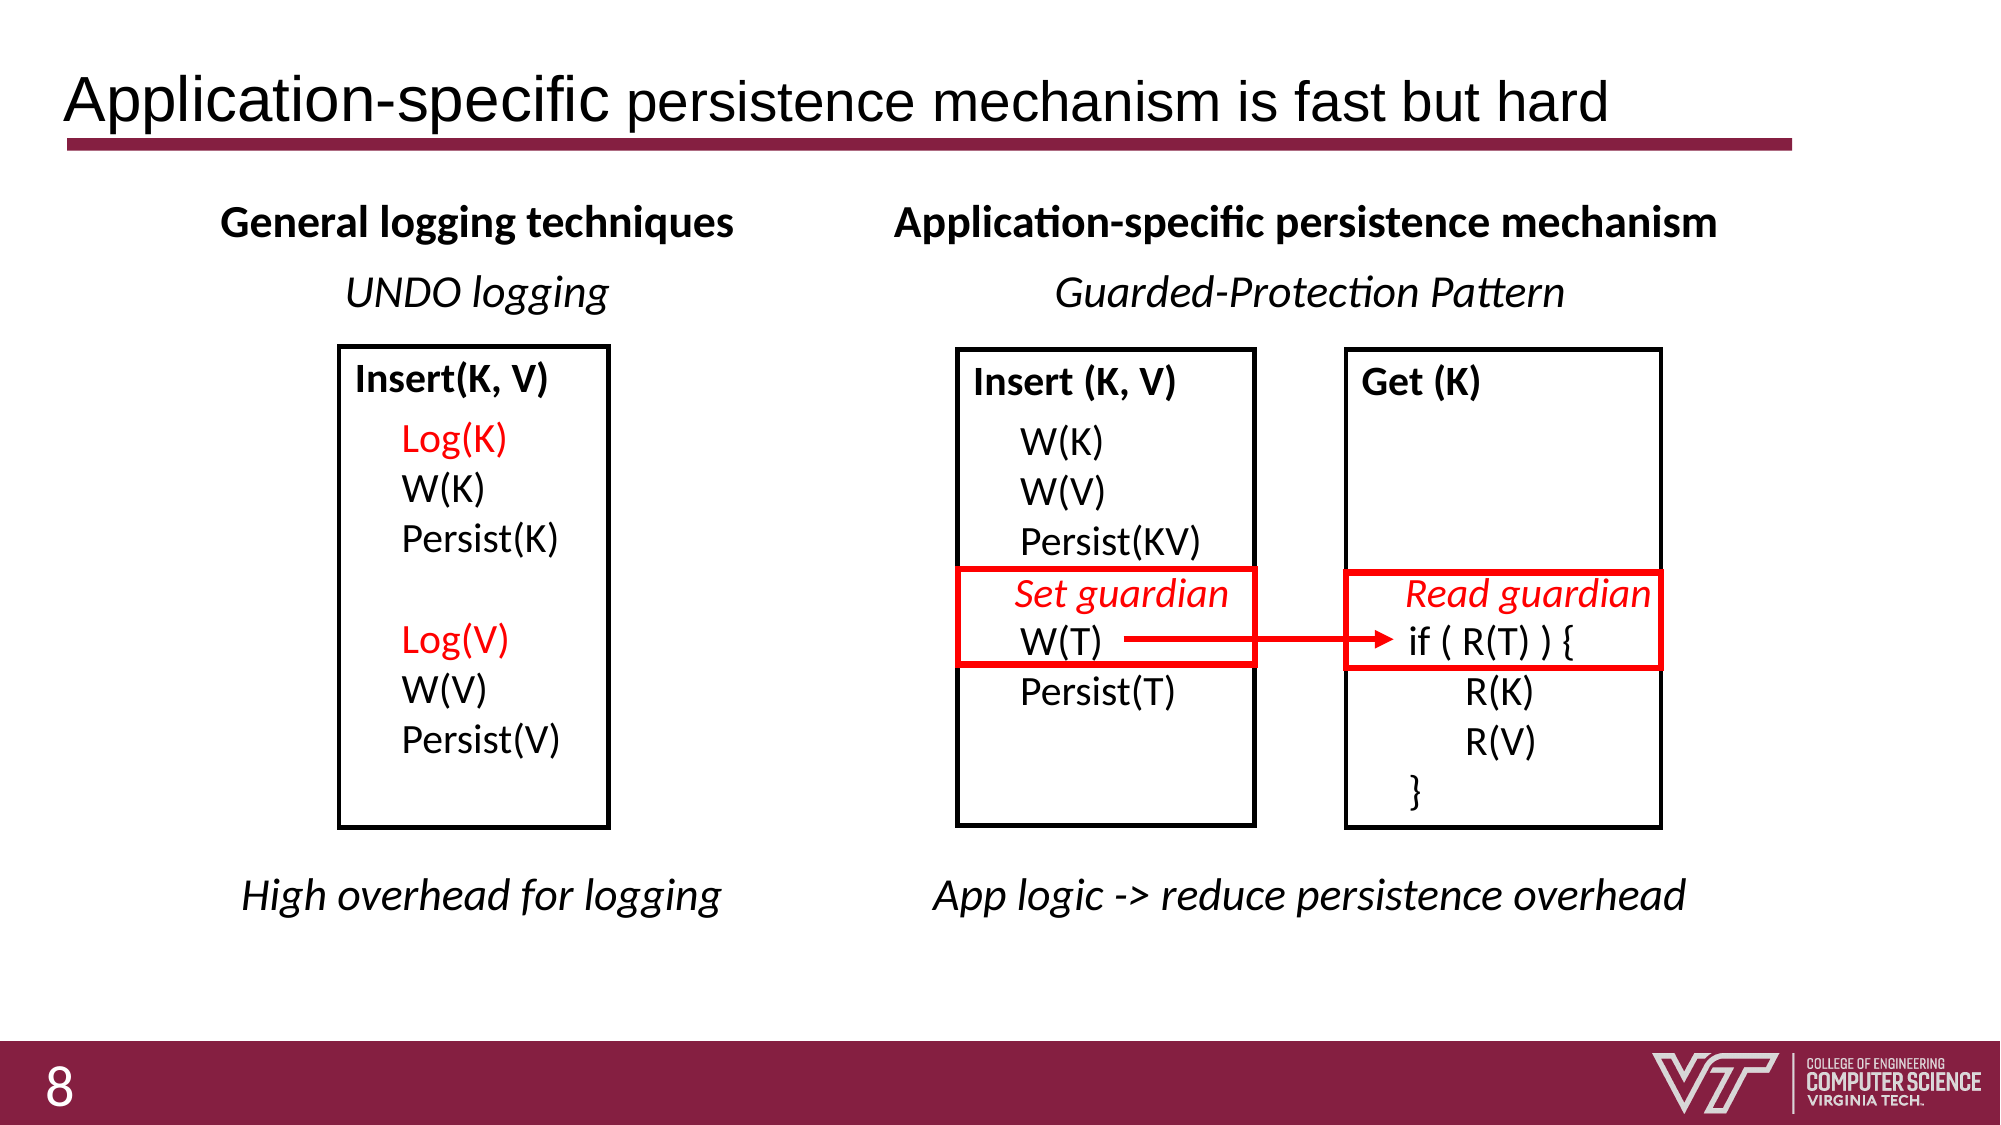

# Application-specific persistence mechanism is fast but hard
General logging techniques
Application-specific persistence mechanism
UNDO logging
Guarded-Protection Pattern
Insert(K, V)
Insert (K, V)
Get (K)

Log(K)
W(K)
Persist(K)

Log(V)
W(V)
Persist(V)
W(K)
W(V)
Persist(KV)

W(T)
Persist(T)

if ( R(T) ) {
      R(K)
      R(V)
}
Set guardian
Read guardian

High overhead for logging
App logic -> reduce persistence overhead
8